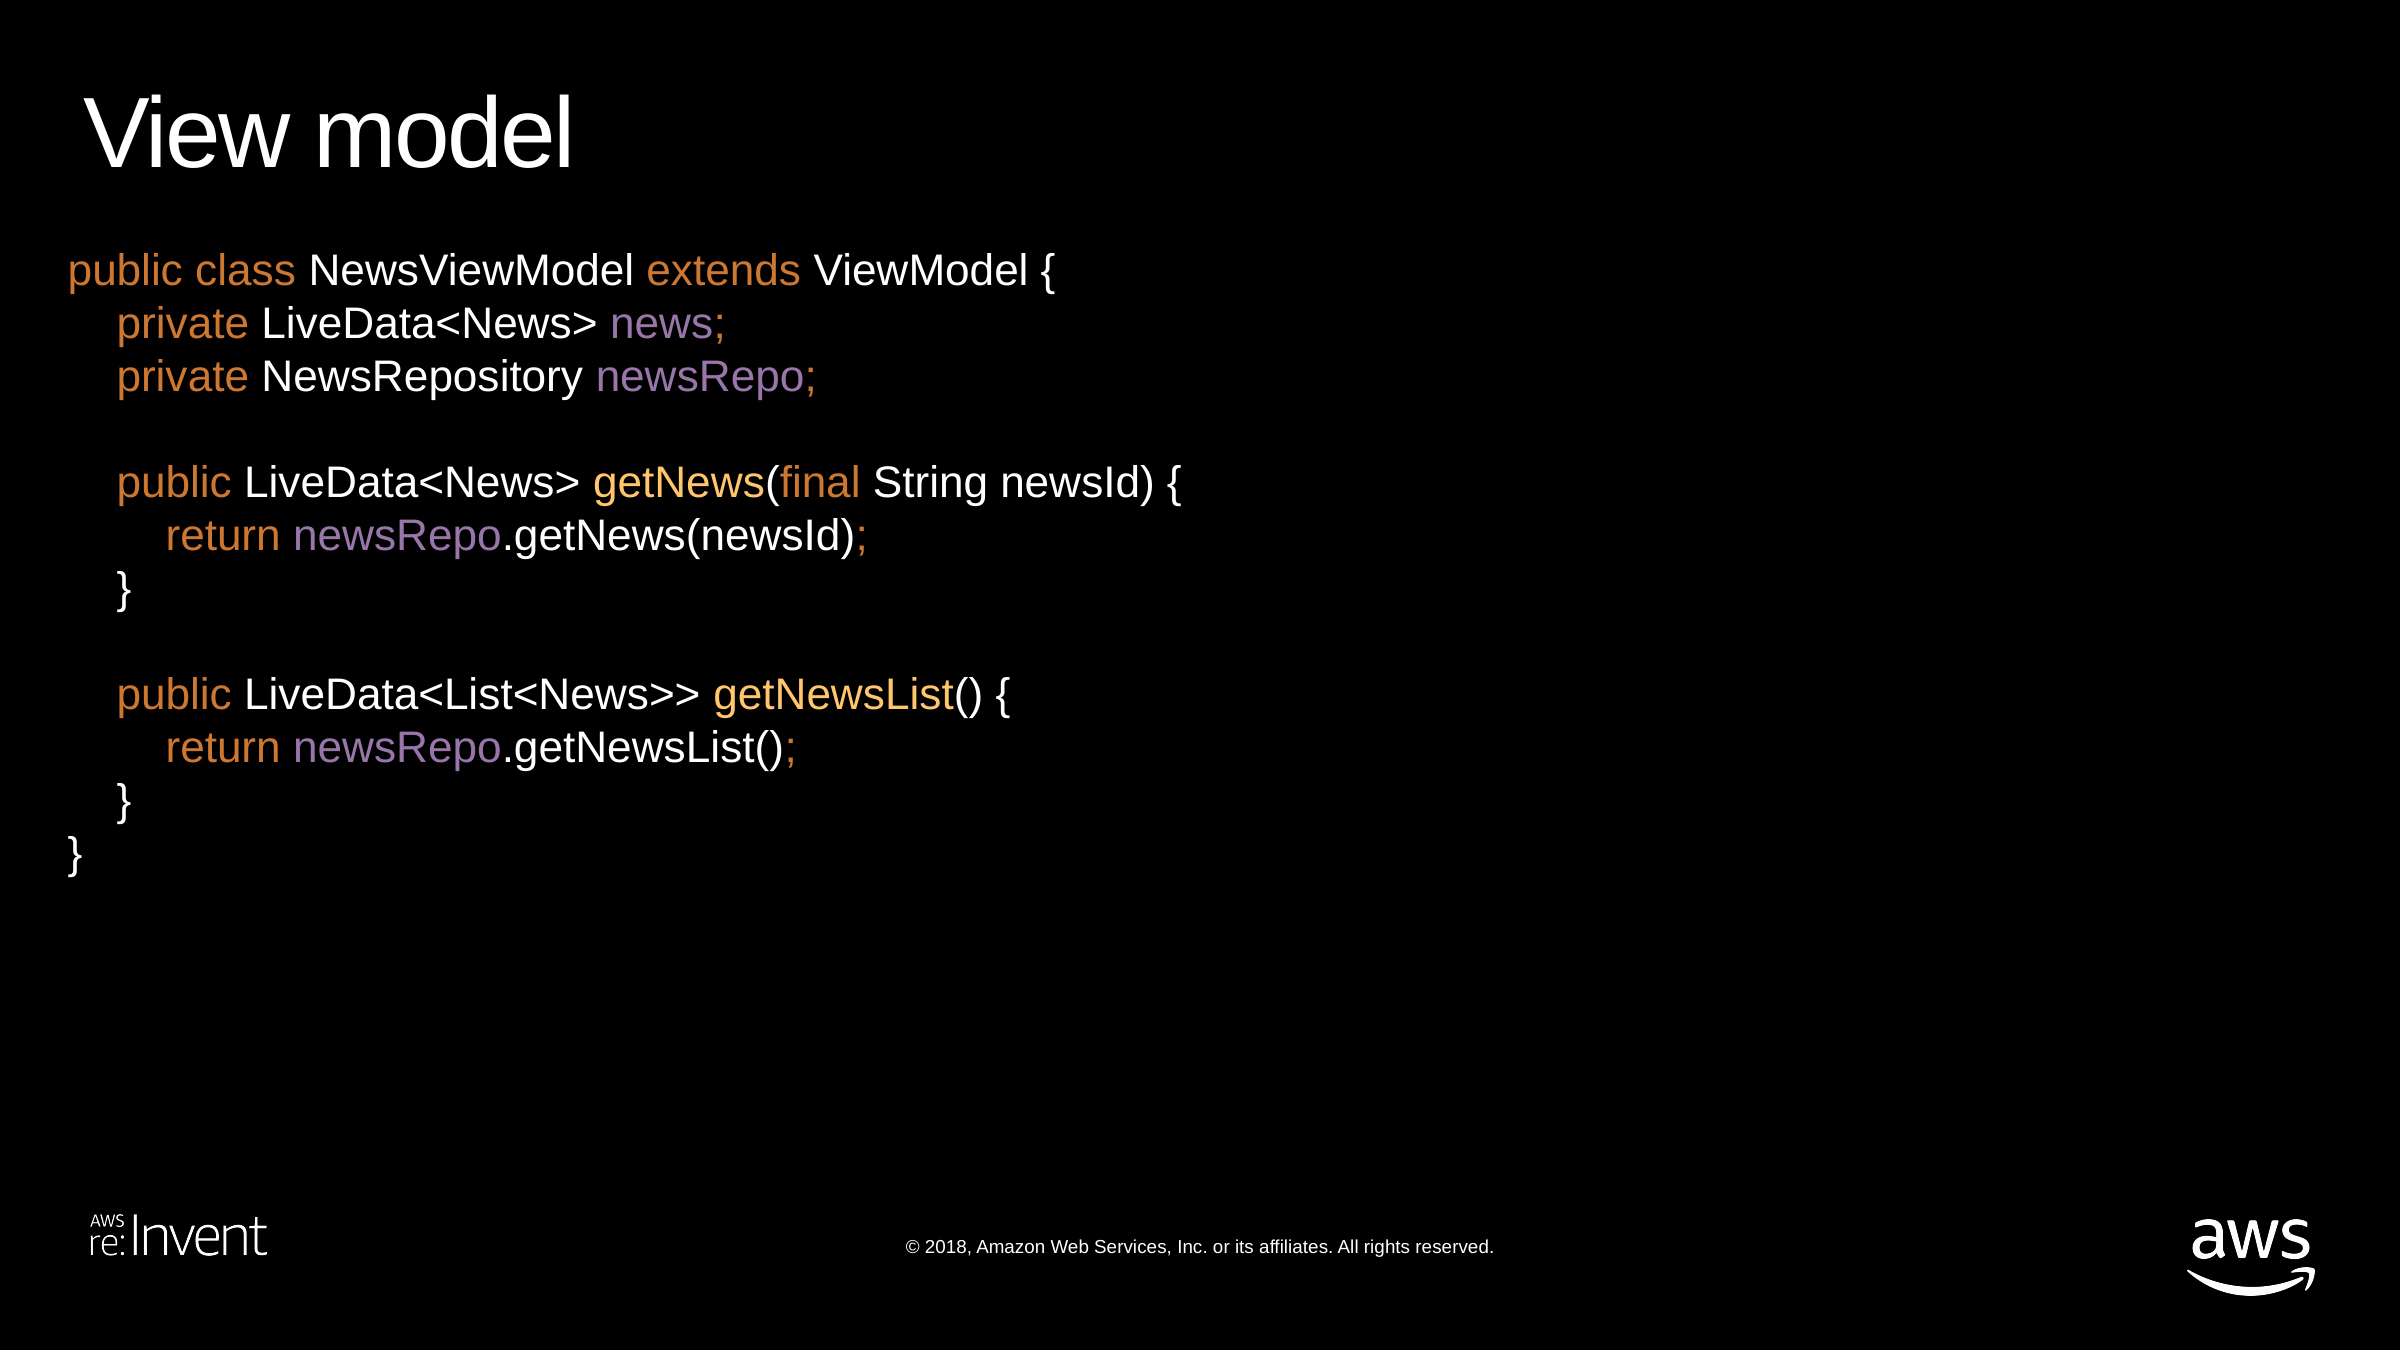

View model
public class NewsViewModel extends ViewModel {
    private LiveData<News> news;
    private NewsRepository newsRepo;
    public LiveData<News> getNews(final String newsId) {
        return newsRepo.getNews(newsId);
    }
    public LiveData<List<News>> getNewsList() {
        return newsRepo.getNewsList();
    }
}